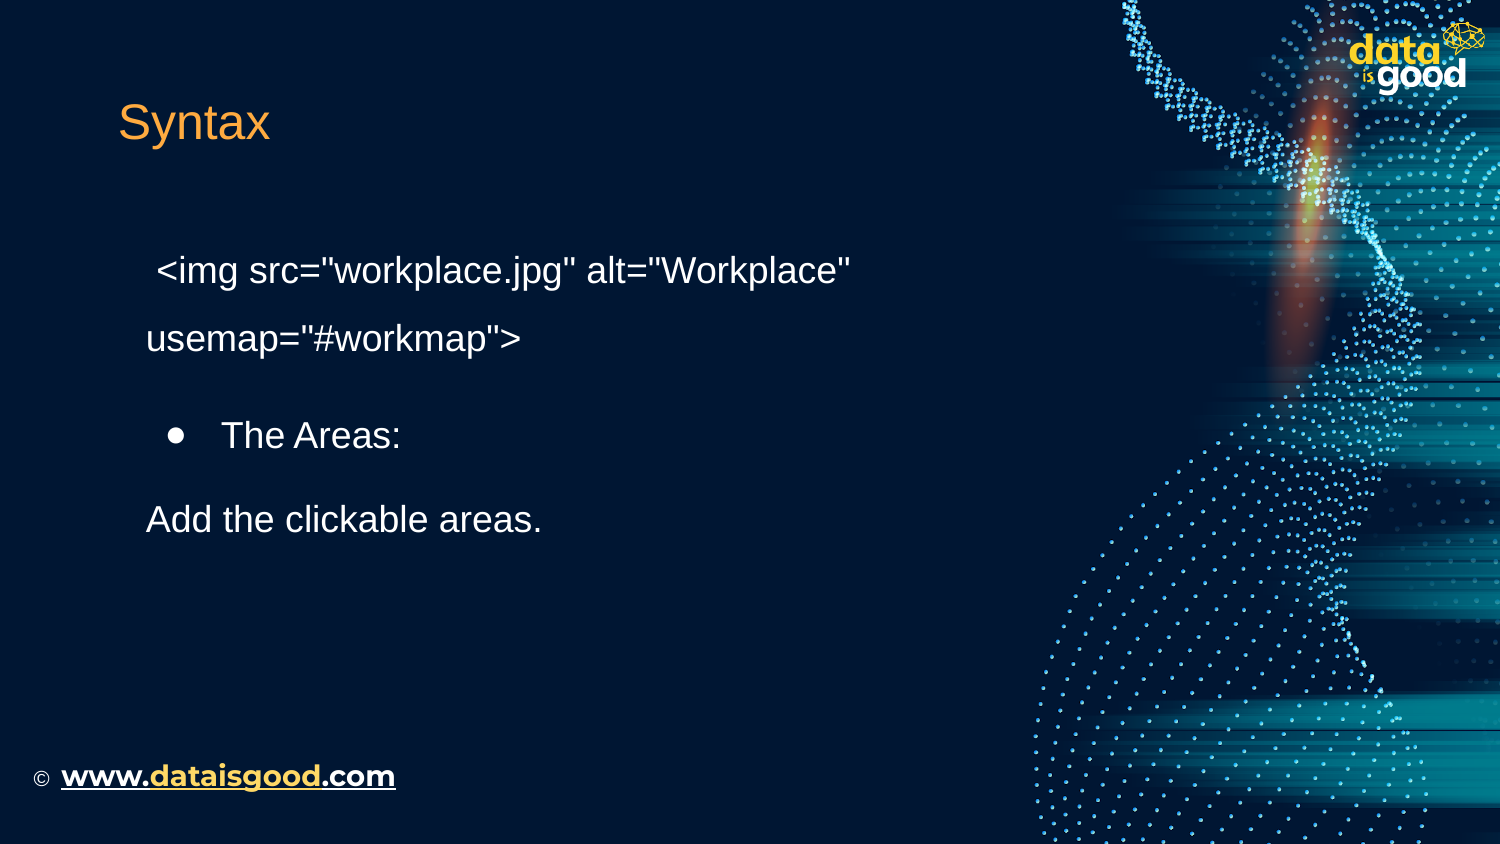

# Syntax
 <img src="workplace.jpg" alt="Workplace" usemap="#workmap">
The Areas:
Add the clickable areas.